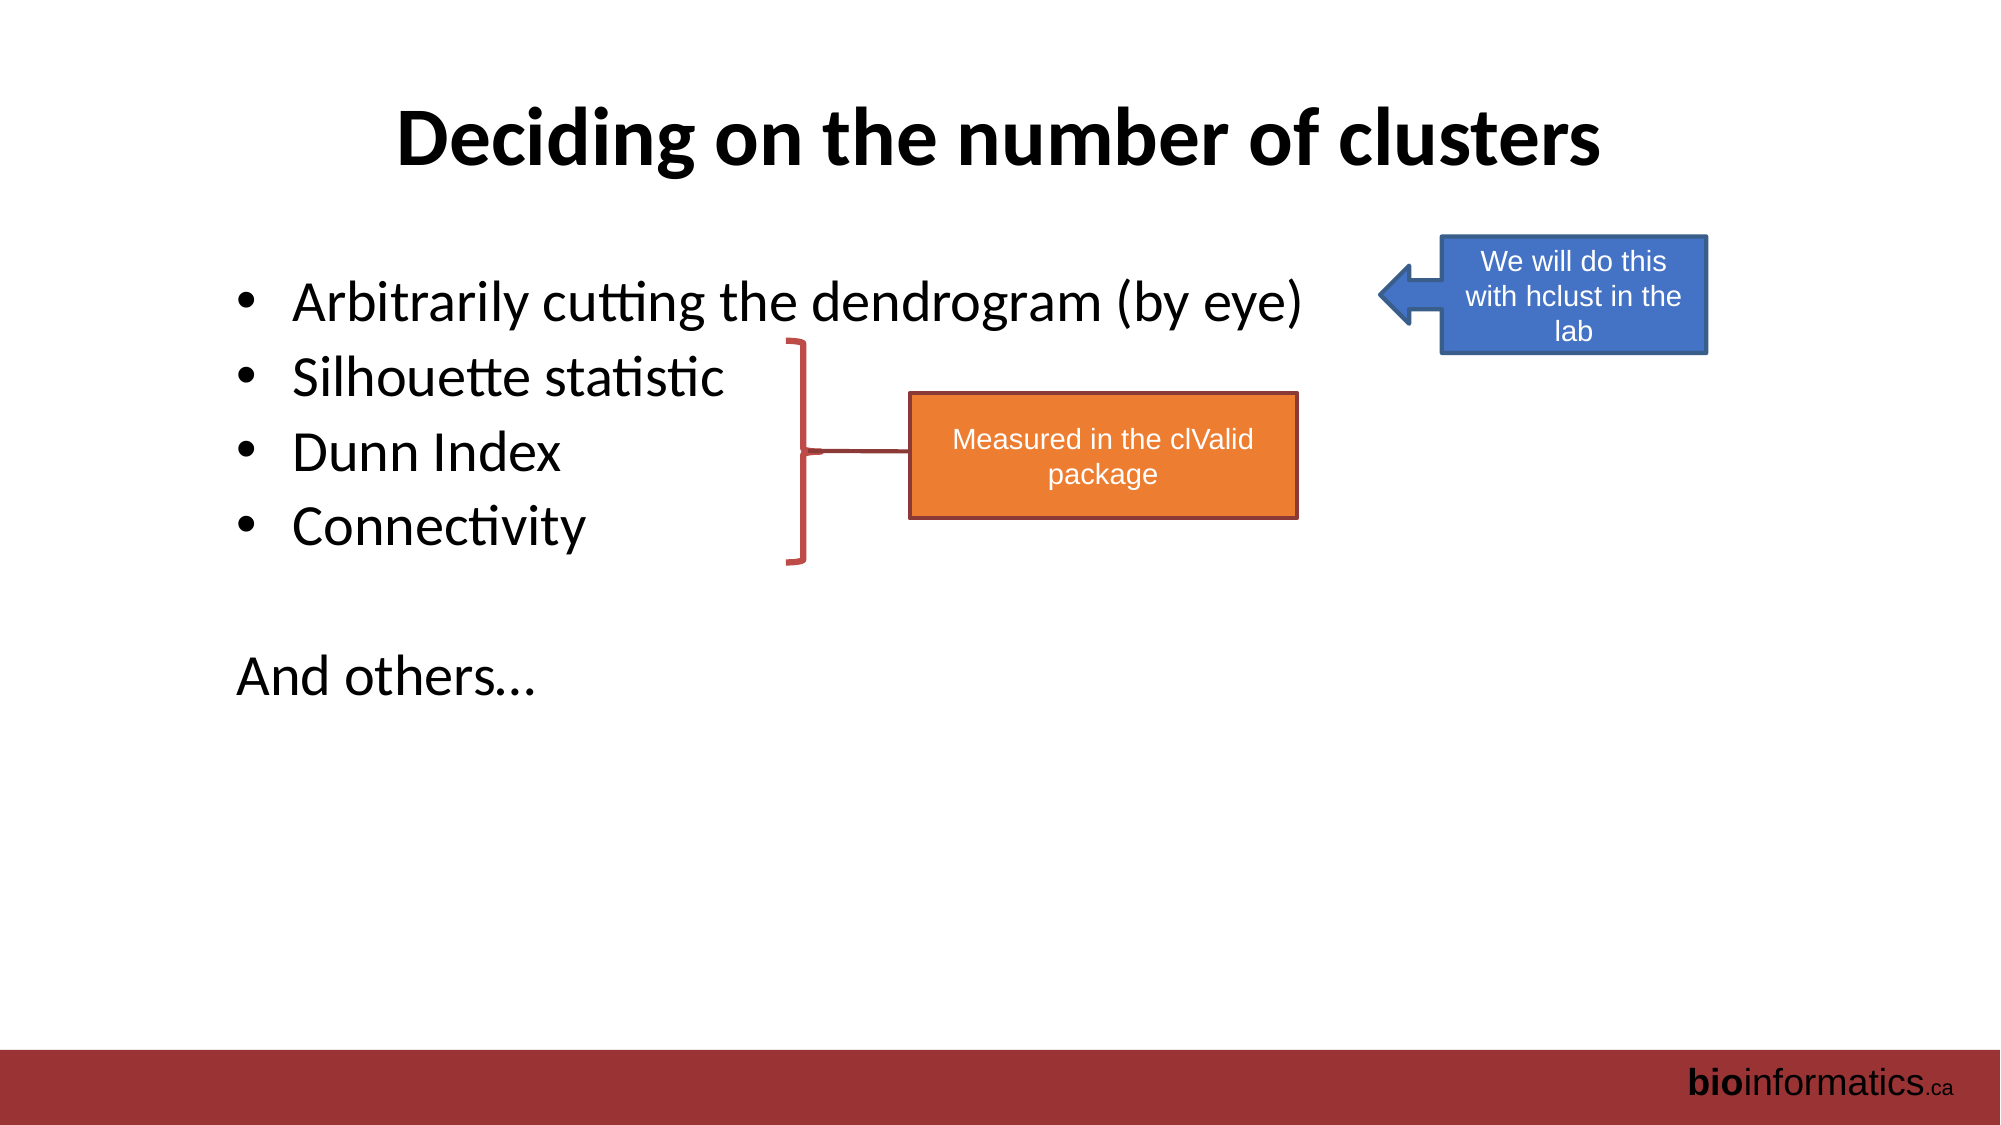

# Deciding on the number of clusters
We will do this with hclust in the lab
Arbitrarily cutting the dendrogram (by eye)
Silhouette statistic
Dunn Index
Connectivity

And others…

Measured in the clValid package